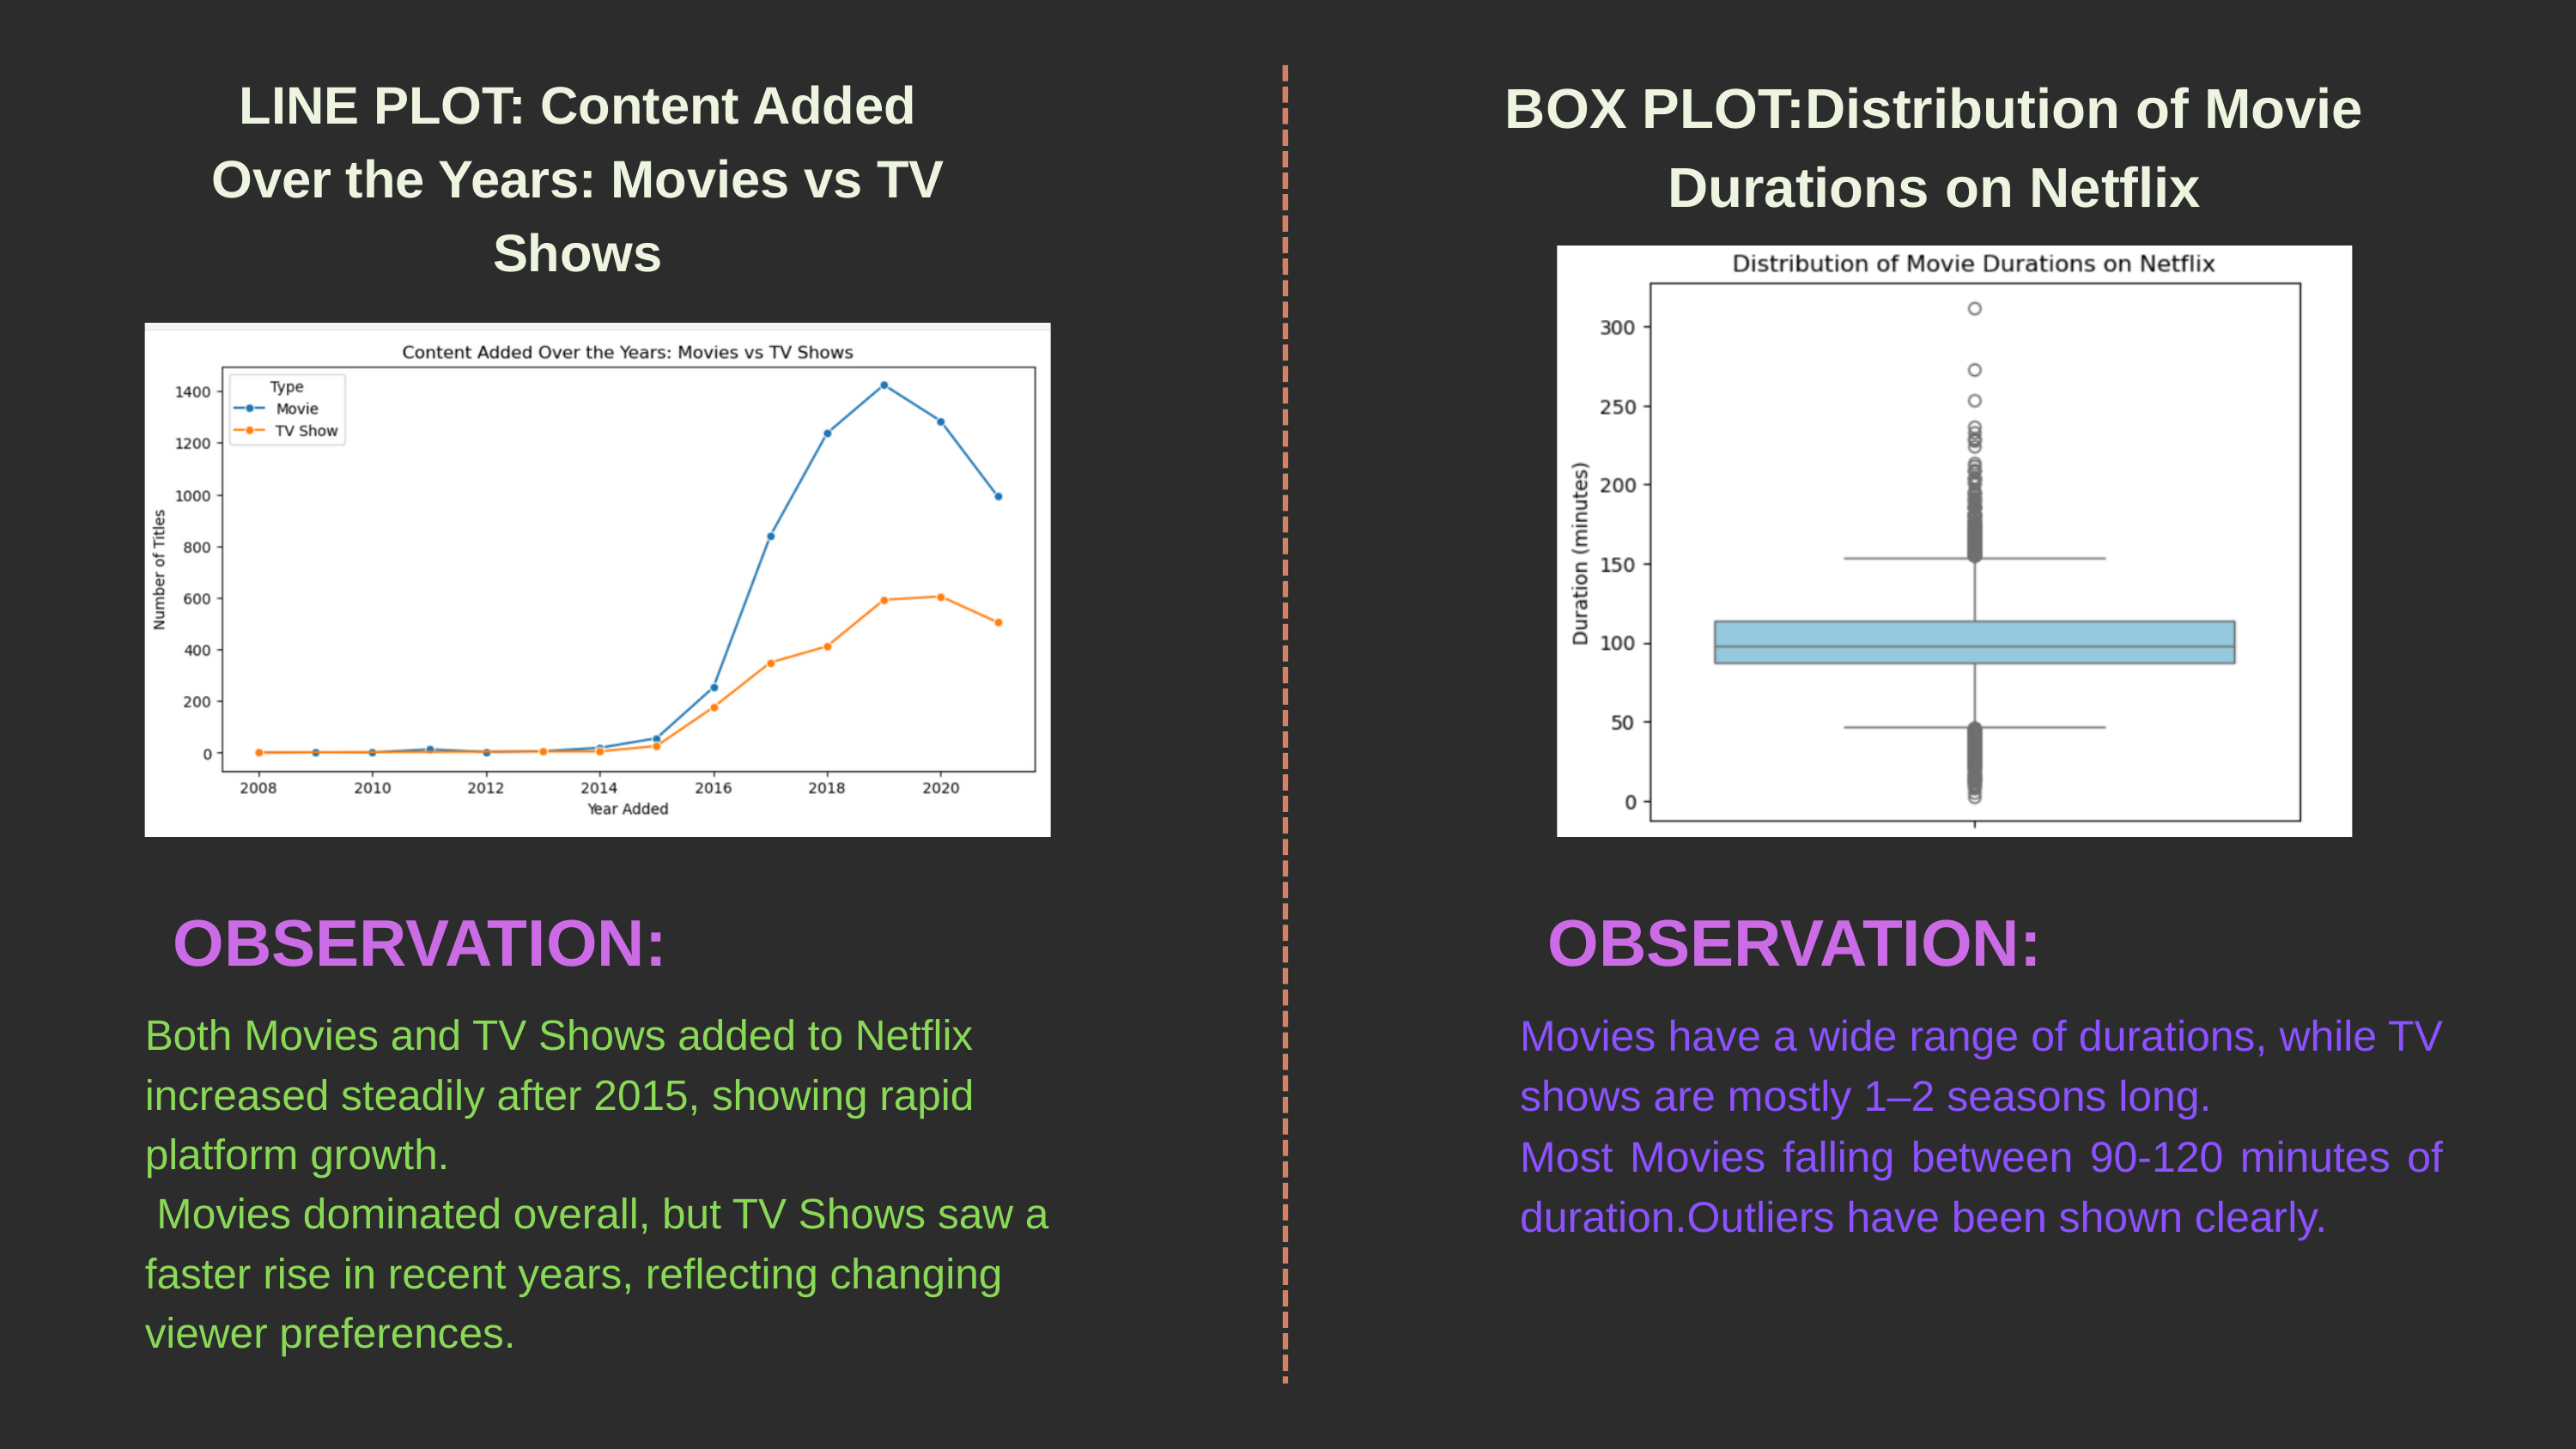

LINE PLOT: Content Added Over the Years: Movies vs TV Shows

BOX PLOT:Distribution of Movie Durations on Netflix

OBSERVATION:
OBSERVATION:
Both Movies and TV Shows added to Netflix increased steadily after 2015, showing rapid platform growth.
 Movies dominated overall, but TV Shows saw a faster rise in recent years, reflecting changing viewer preferences.
Movies have a wide range of durations, while TV shows are mostly 1–2 seasons long.
Most Movies falling between 90-120 minutes of duration.Outliers have been shown clearly.